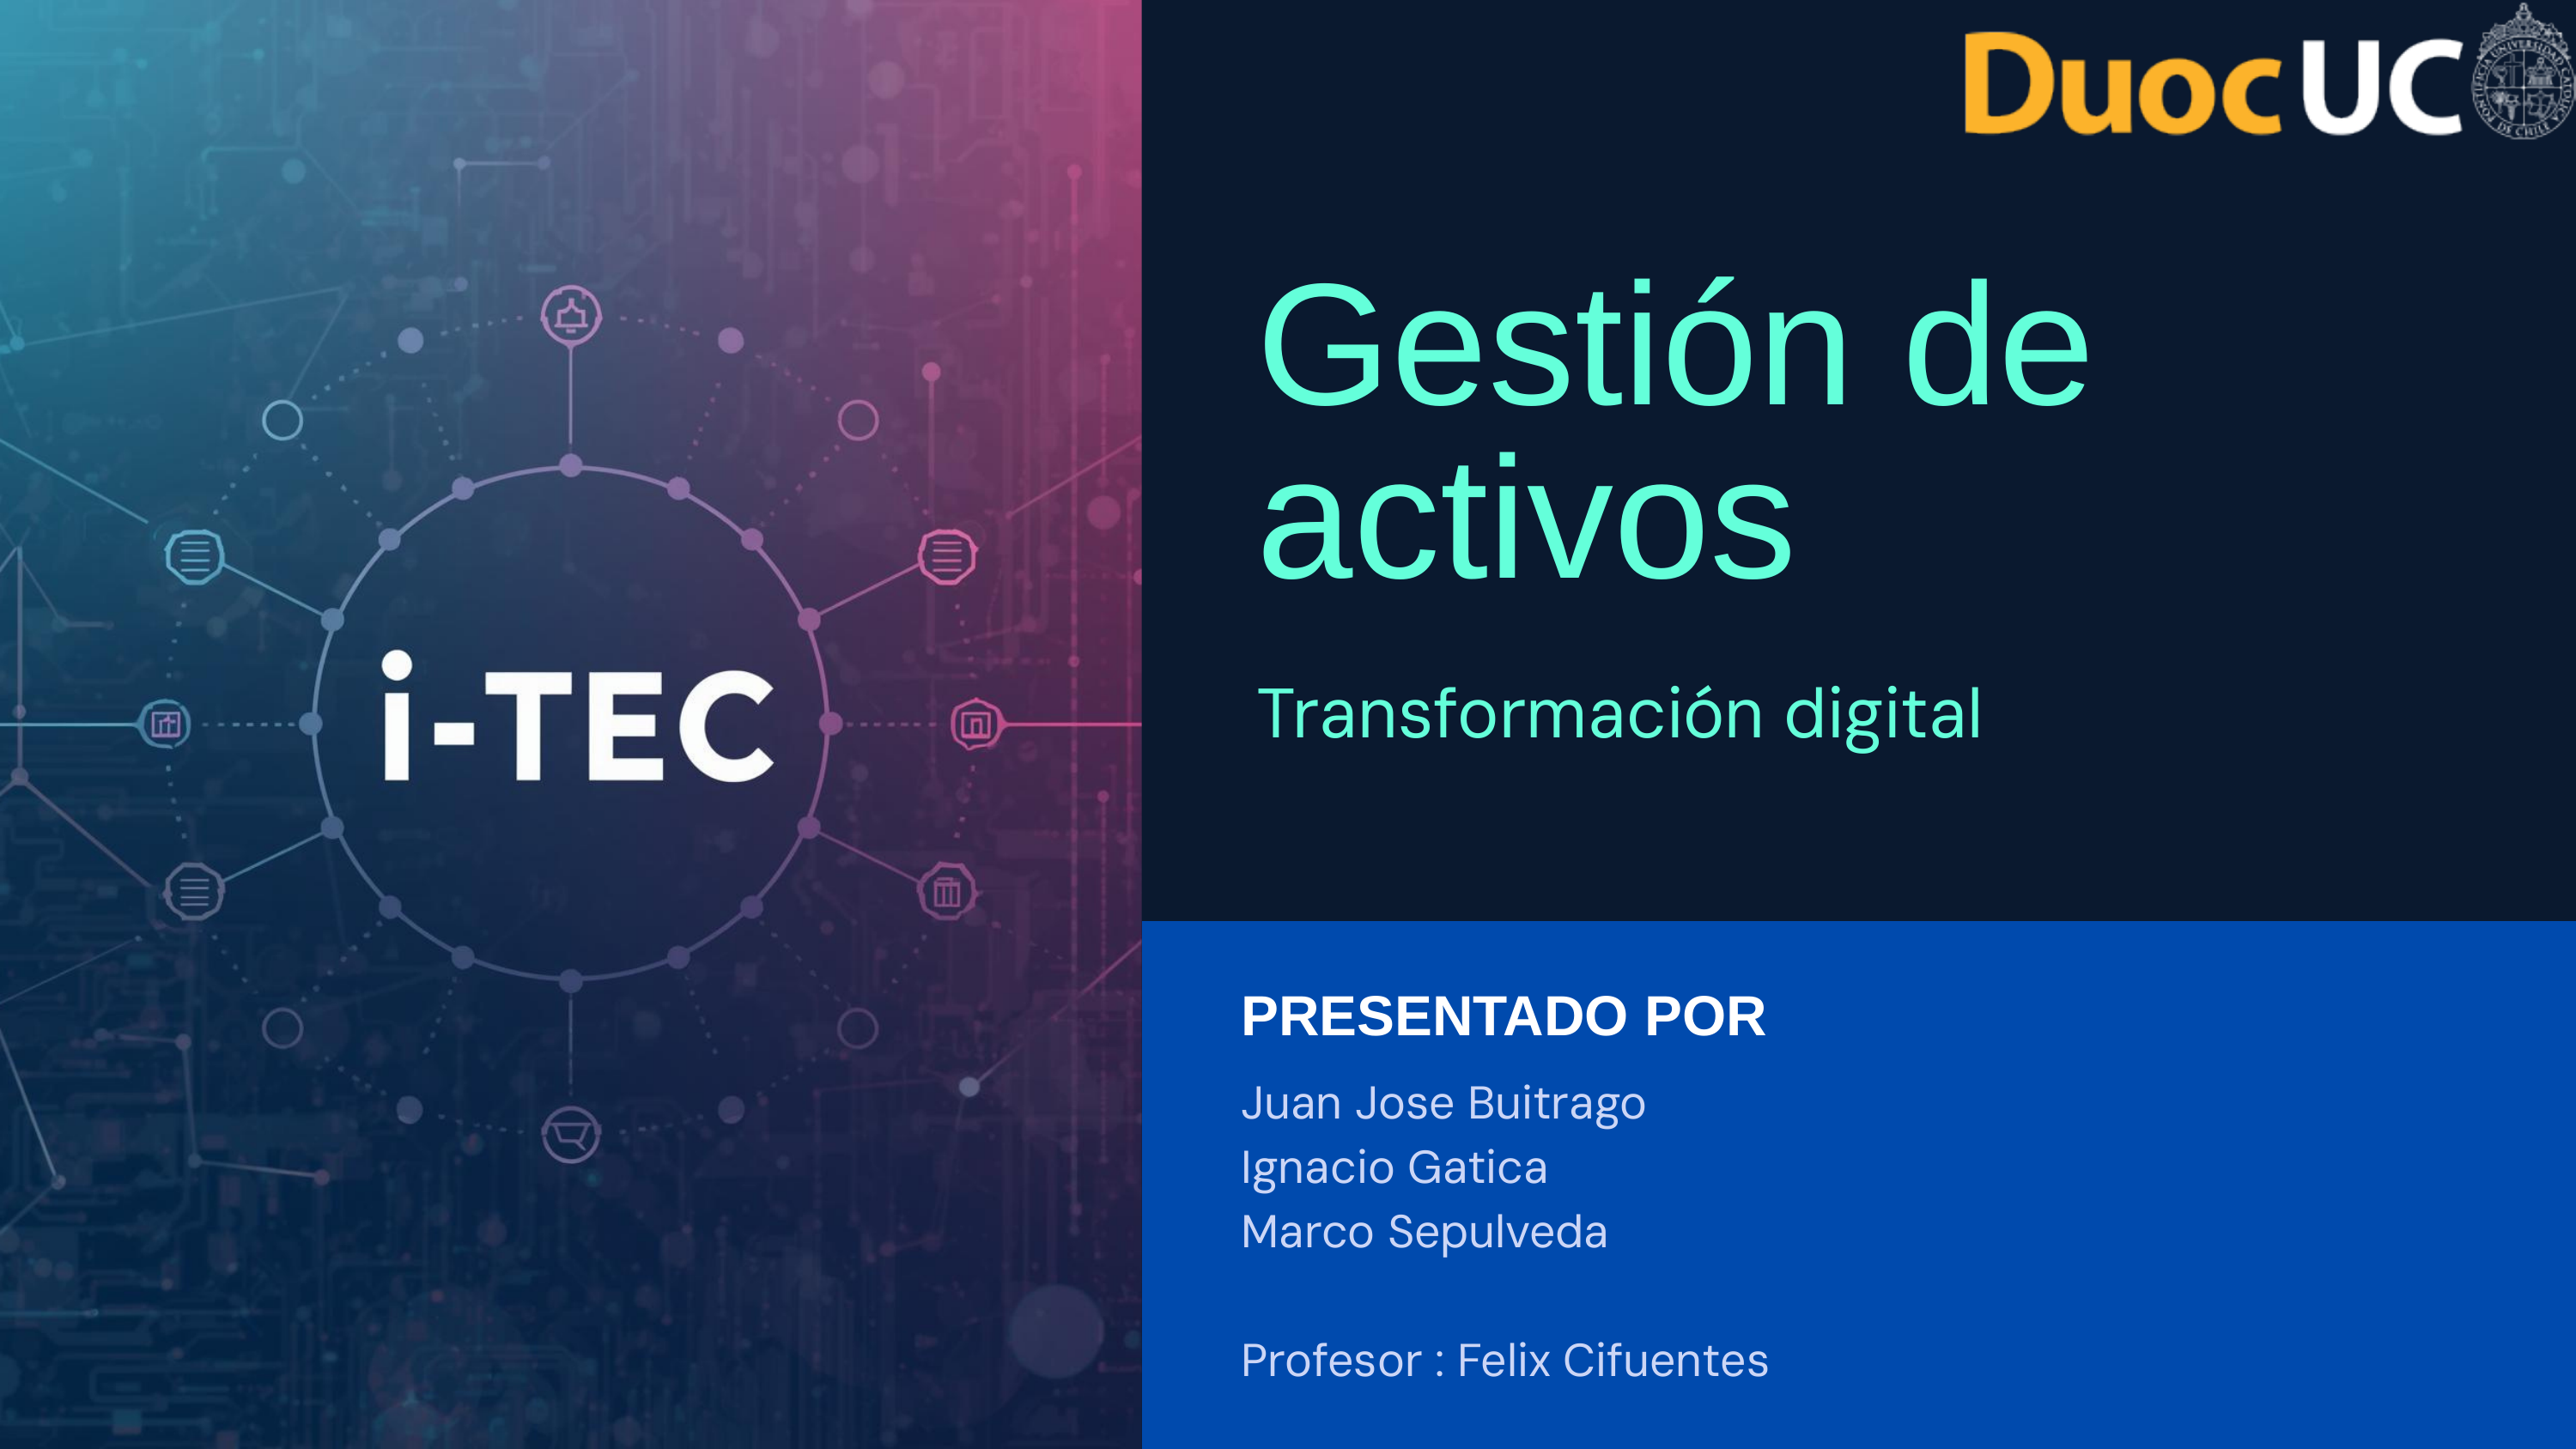

Gestión de activos
Transformación digital

PRESENTADO POR
Juan Jose Buitrago
Ignacio Gatica
Marco Sepulveda

Profesor : Felix Cifuentes